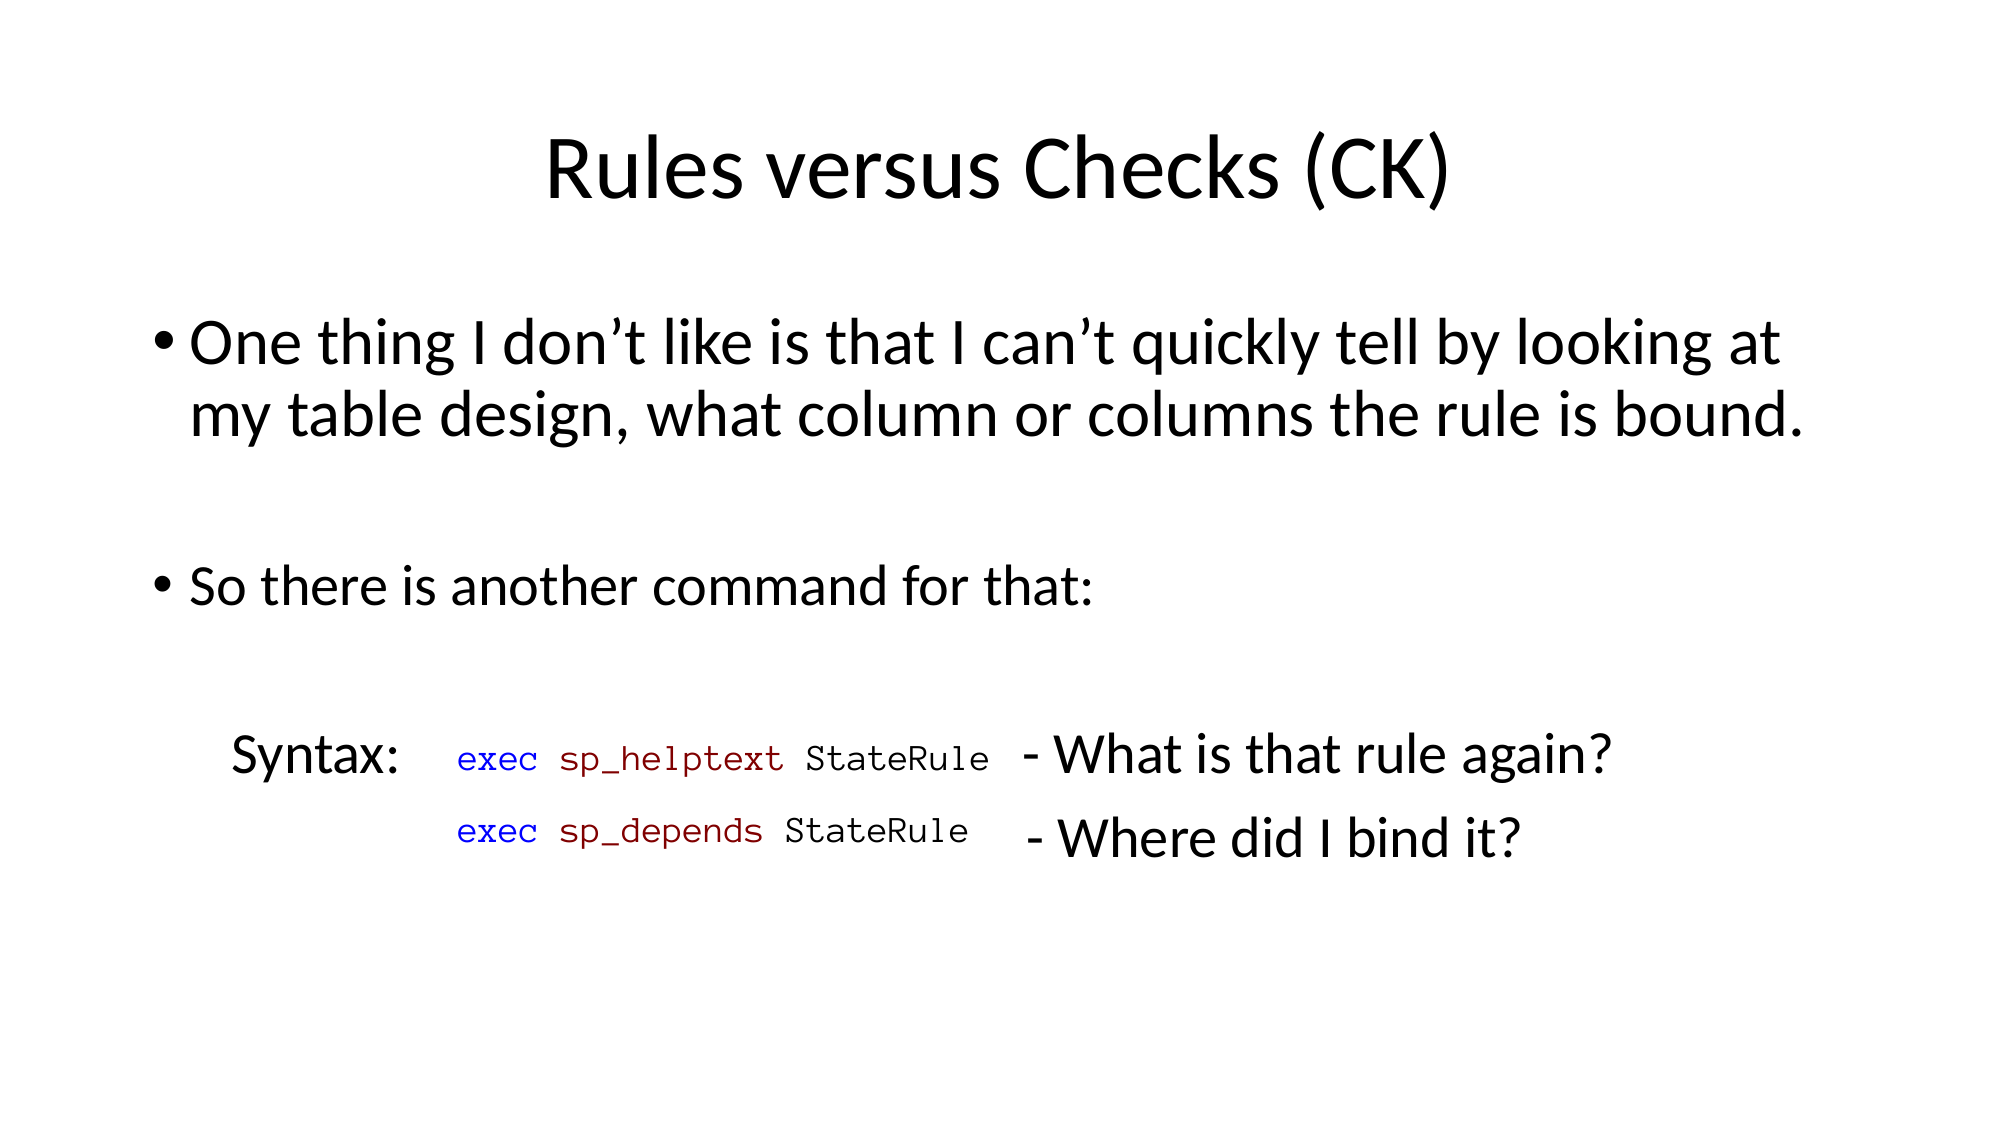

# Rules versus Checks (CK)
One thing I don’t like is that I can’t quickly tell by looking at my table design, what column or columns the rule is bound.

So there is another command for that:

      Syntax:                                               - What is that rule again?
                                                                  - Where did I bind it?
exec sp_helptext StateRule
exec sp_depends StateRule